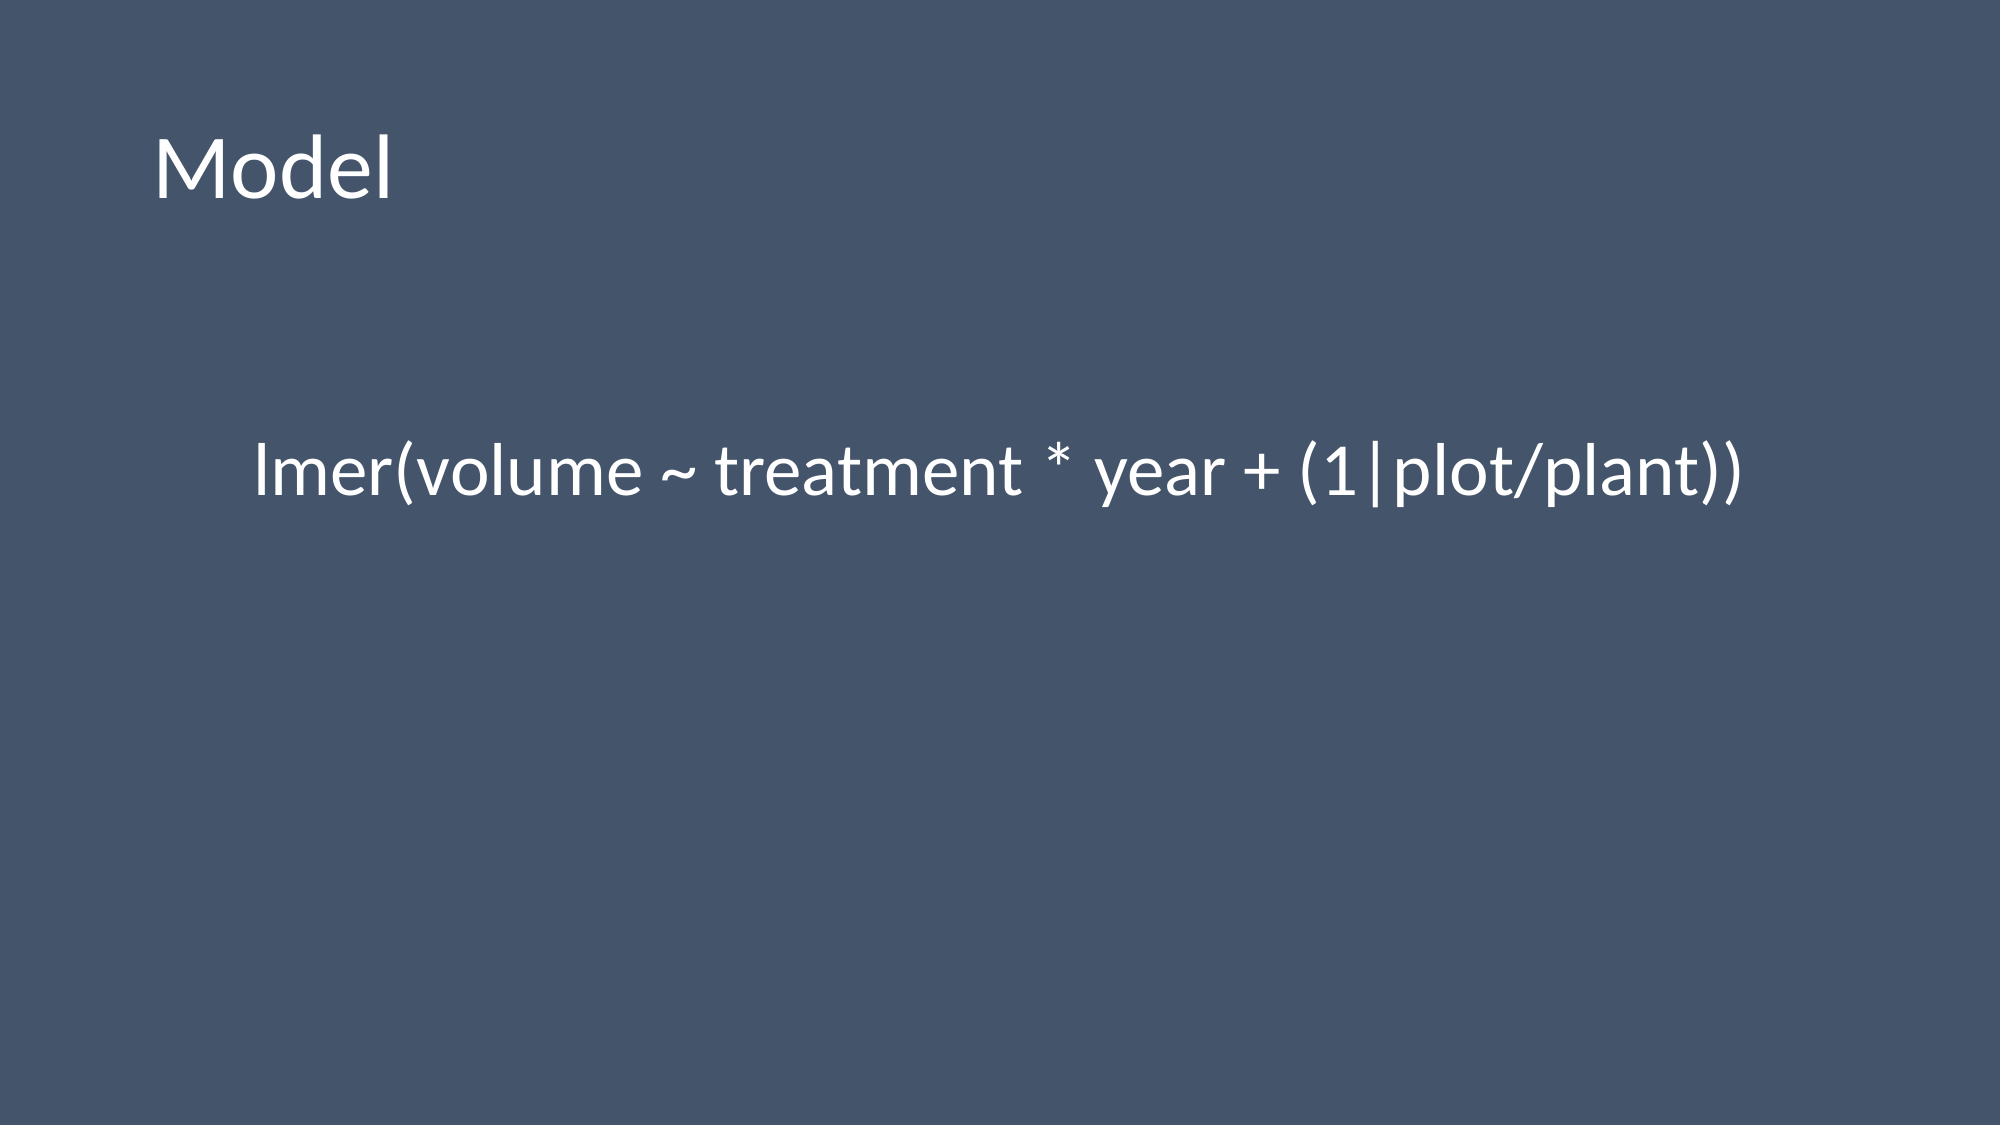

# Model
lmer(volume ~ treatment * year + (1|plot/plant))